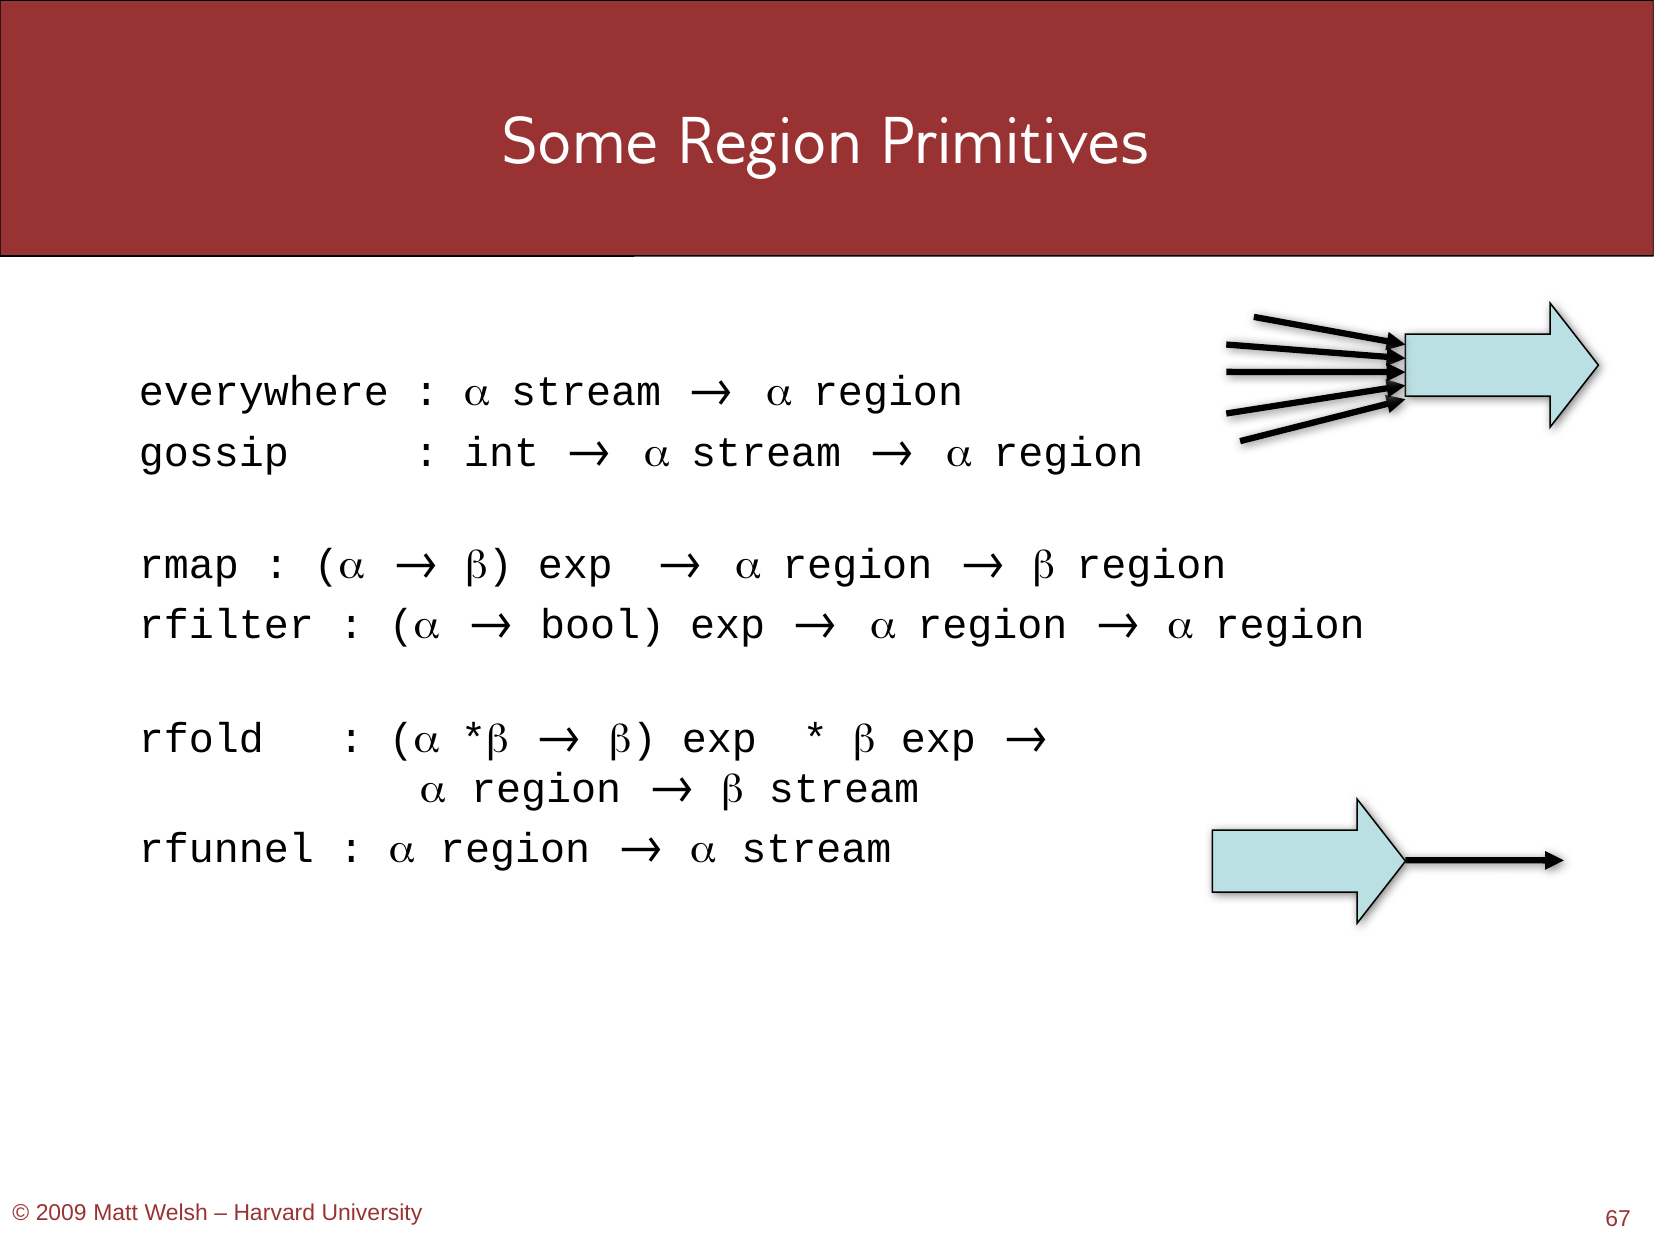

Some Region Primitives

everywhere : α stream → α region
gossip     : int → α stream → α region

rmap : (α → β) exp  → α region → β region
rfilter : (α → bool) exp → α region → α region

rfold   : (α *β → β) exp  * β exp →
         α region → β stream
rfunnel : α region → α stream